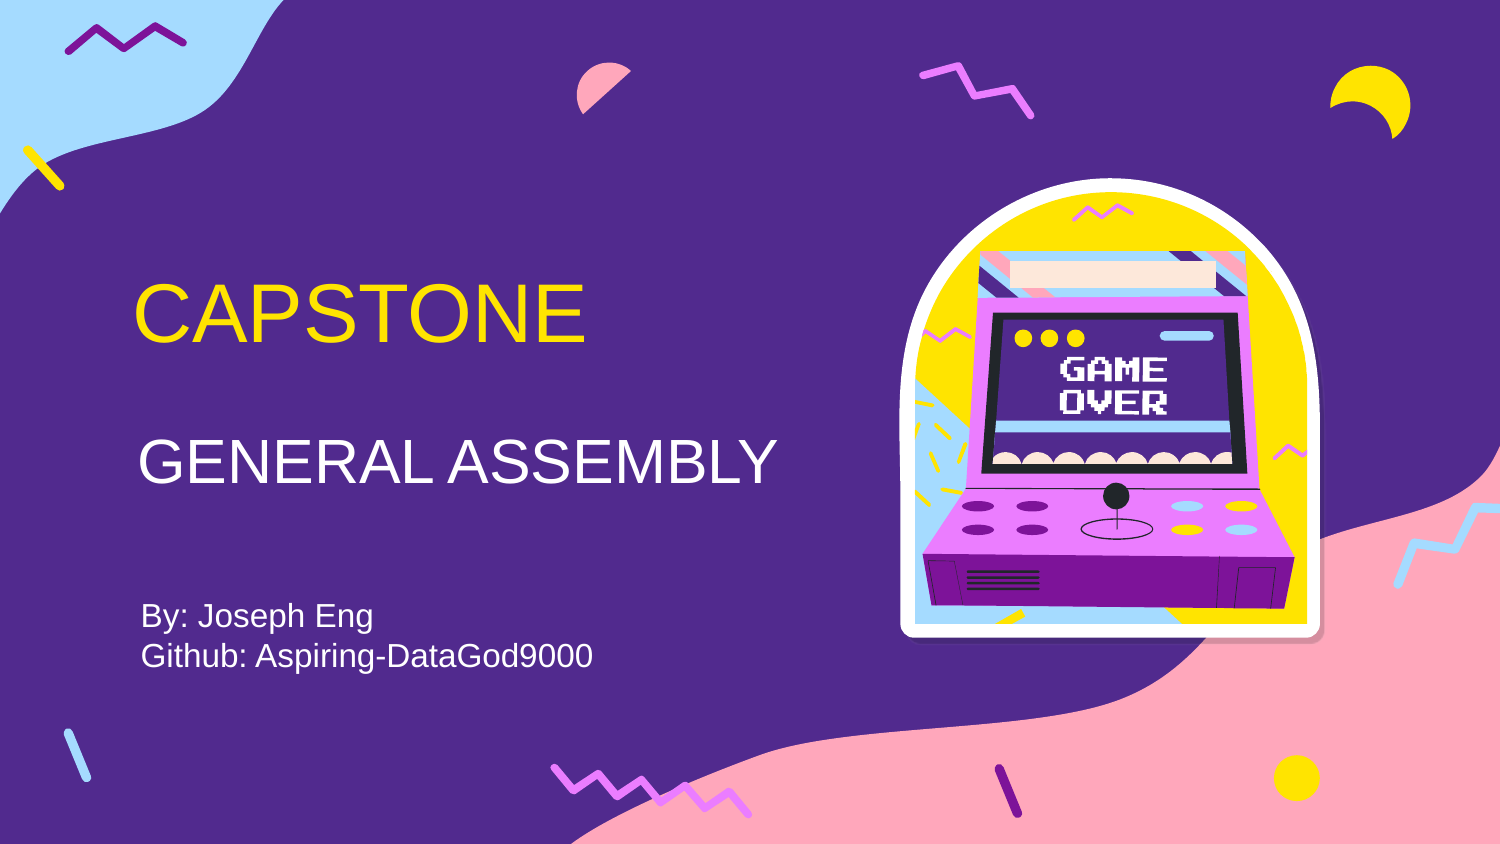

CAPSTONE
# GENERAL ASSEMBLY
By: Joseph Eng
Github: Aspiring-DataGod9000